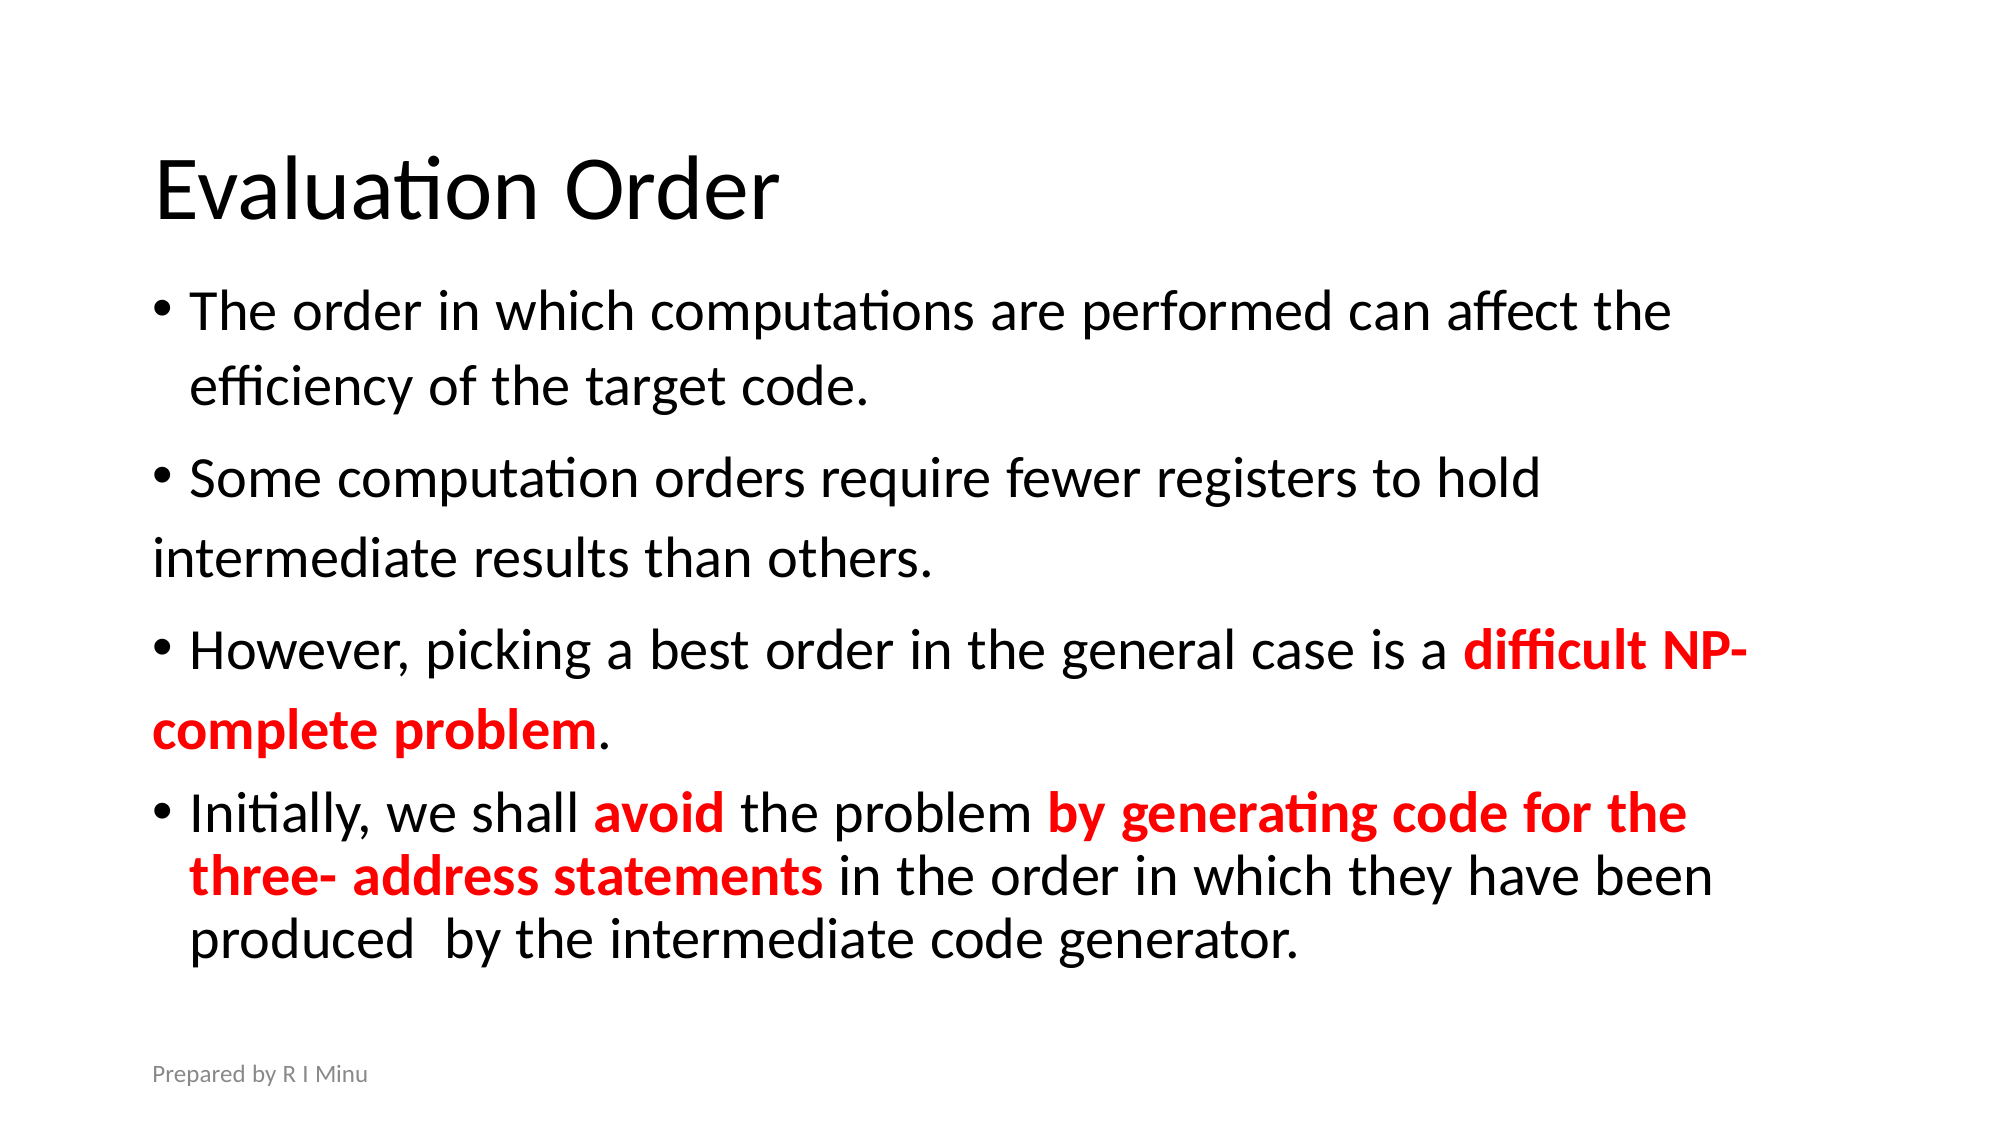

# Evaluation Order
The order in which computations are performed can affect the efficiency of the target code.
Some computation orders require fewer registers to hold
intermediate results than others.
However, picking a best order in the general case is a difficult NP-
complete problem.
Initially, we shall avoid the problem by generating code for the three- address statements in the order in which they have been produced  by the intermediate code generator.
Prepared by R I Minu